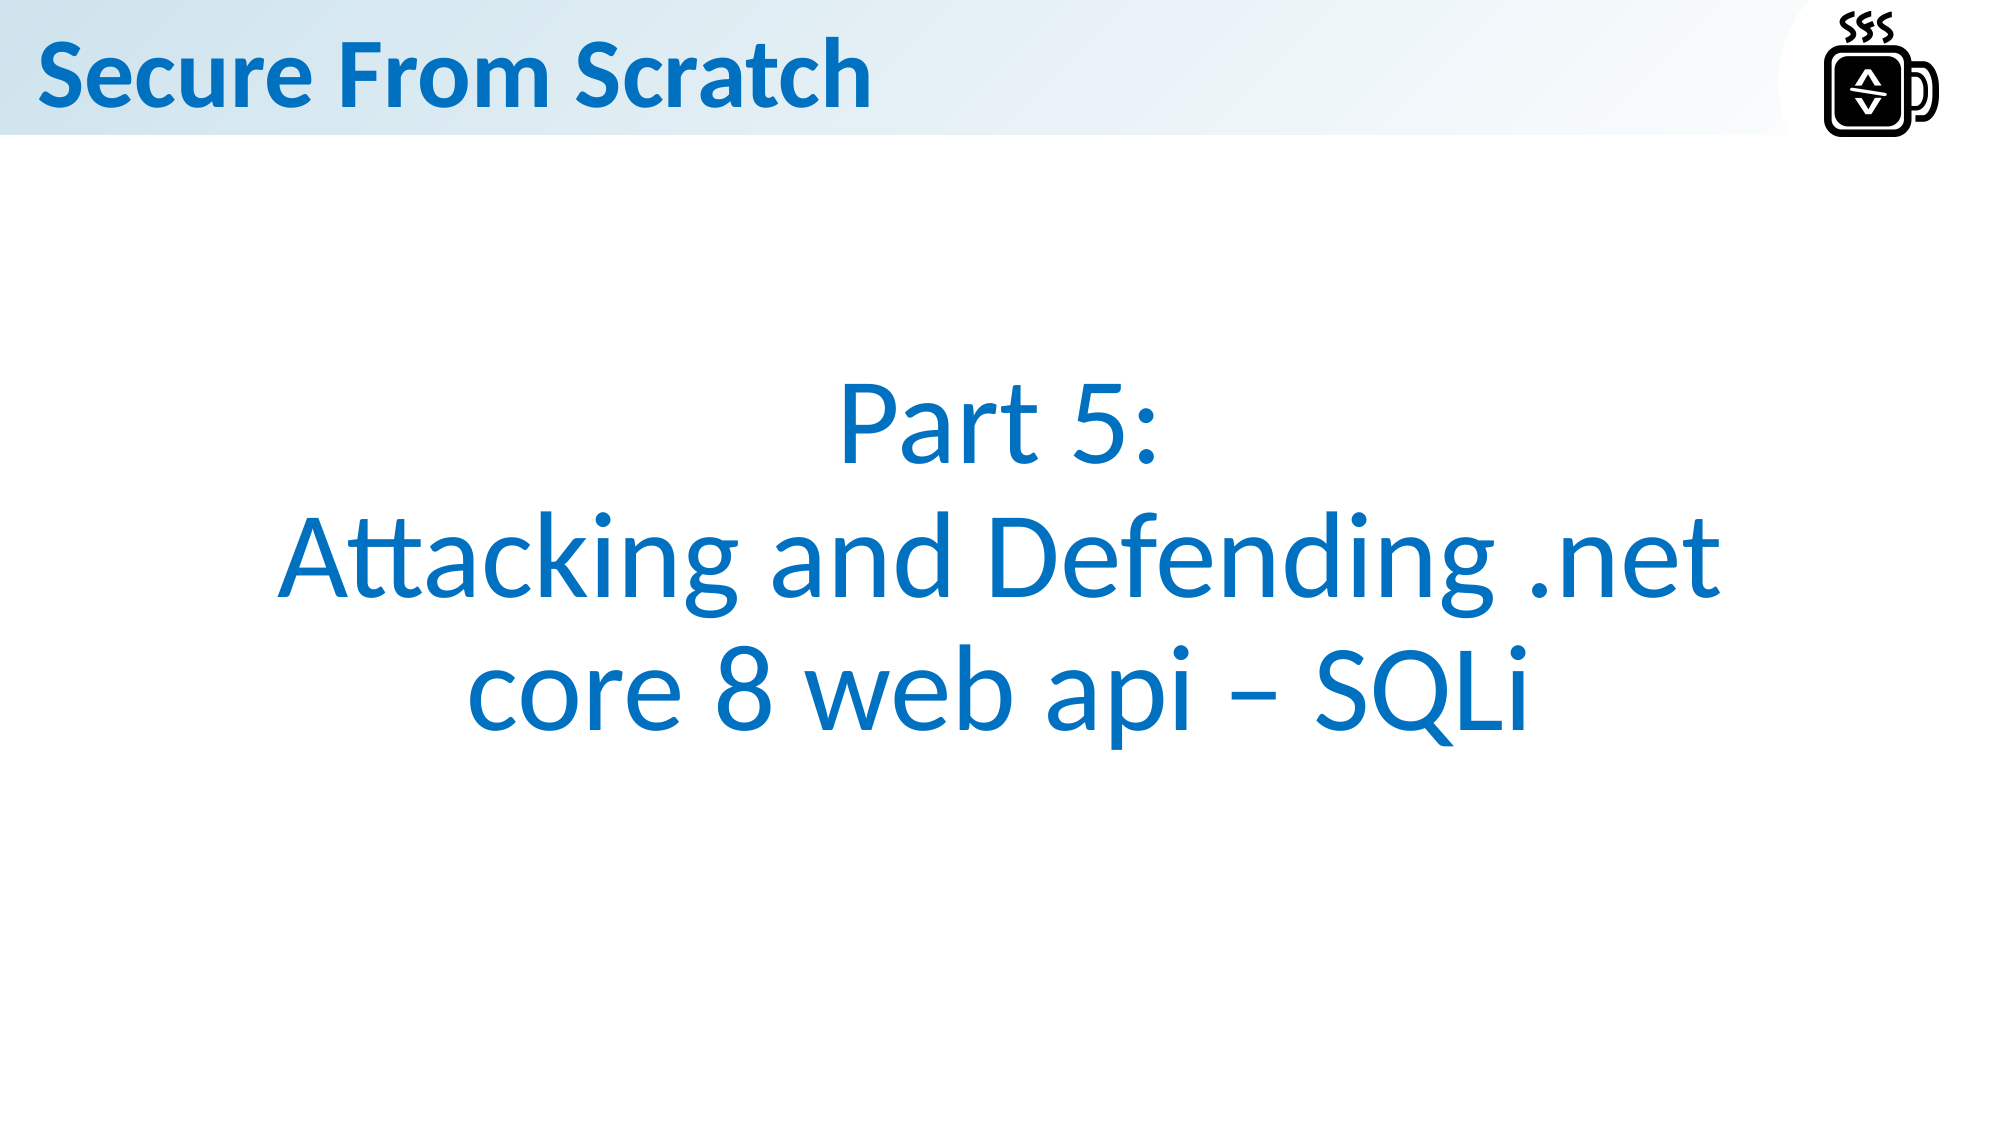

# Part 5: Attacking and Defending .net core 8 web api – SQLi